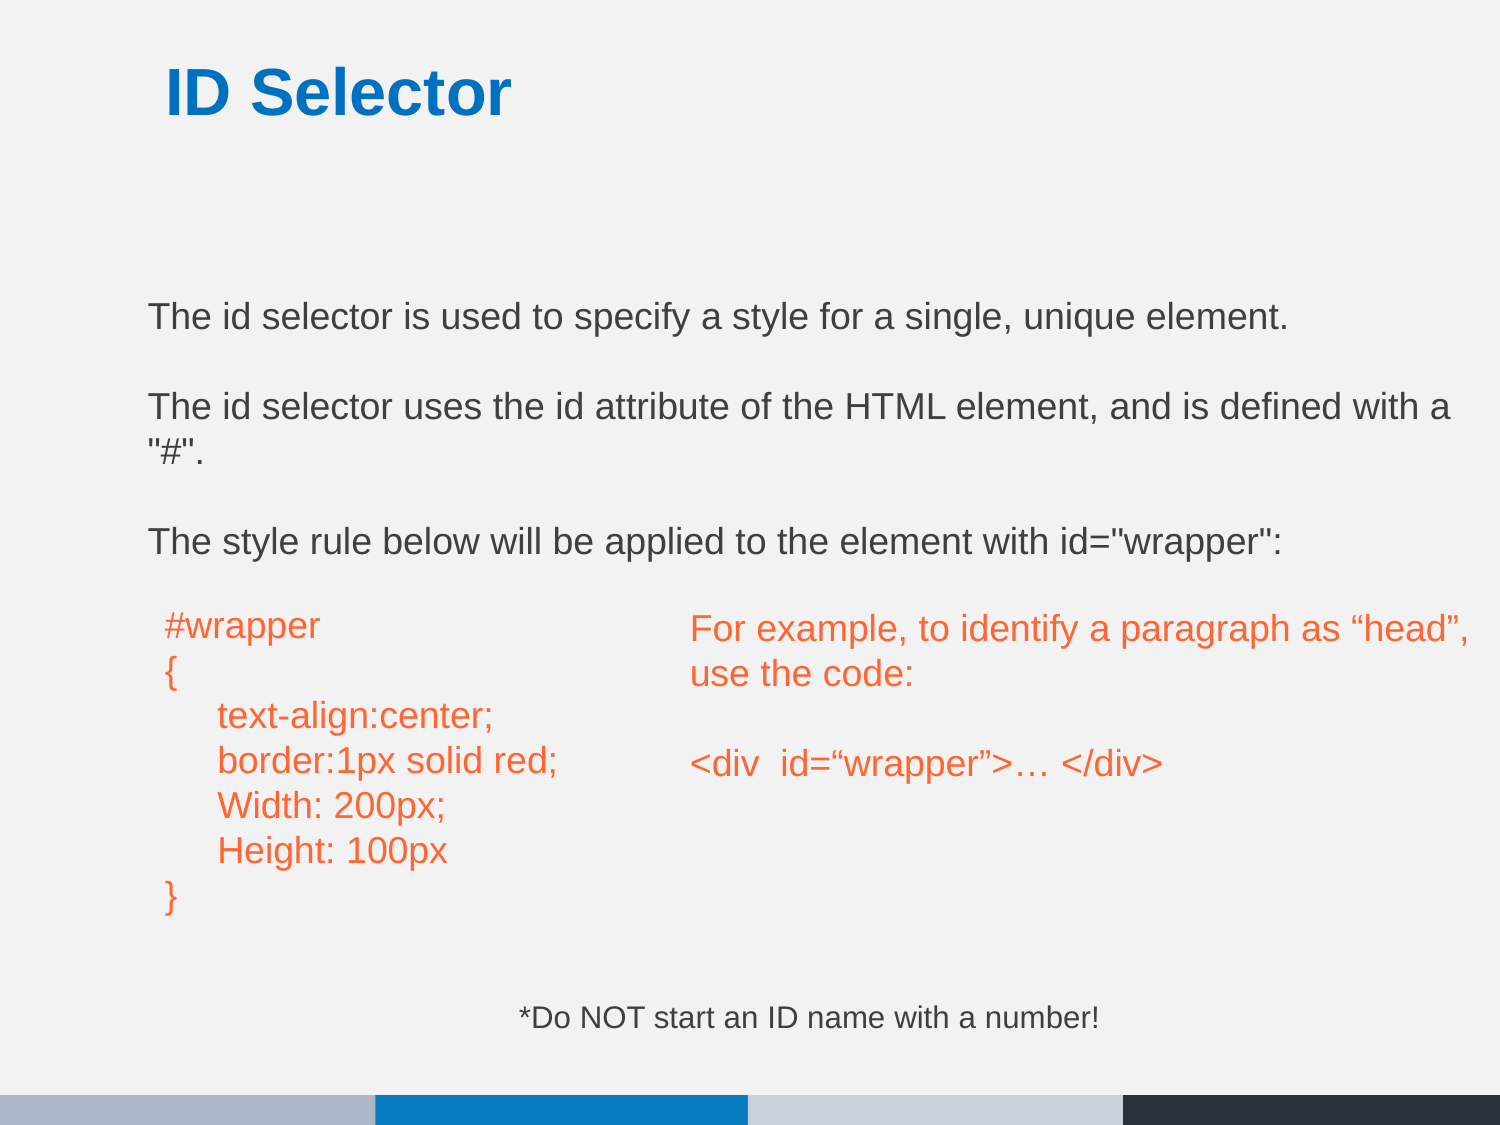

ID Selector

The id selector is used to specify a style for a single, unique element.

The id selector uses the id attribute of the HTML element, and is defined with a "#".

The style rule below will be applied to the element with id="wrapper":
#wrapper
{
     text-align:center;
     border:1px solid red;
     Width: 200px;
     Height: 100px
}
For example, to identify a paragraph as “head”, use the code:

<div  id=“wrapper”>… </div>
*Do NOT start an ID name with a number!